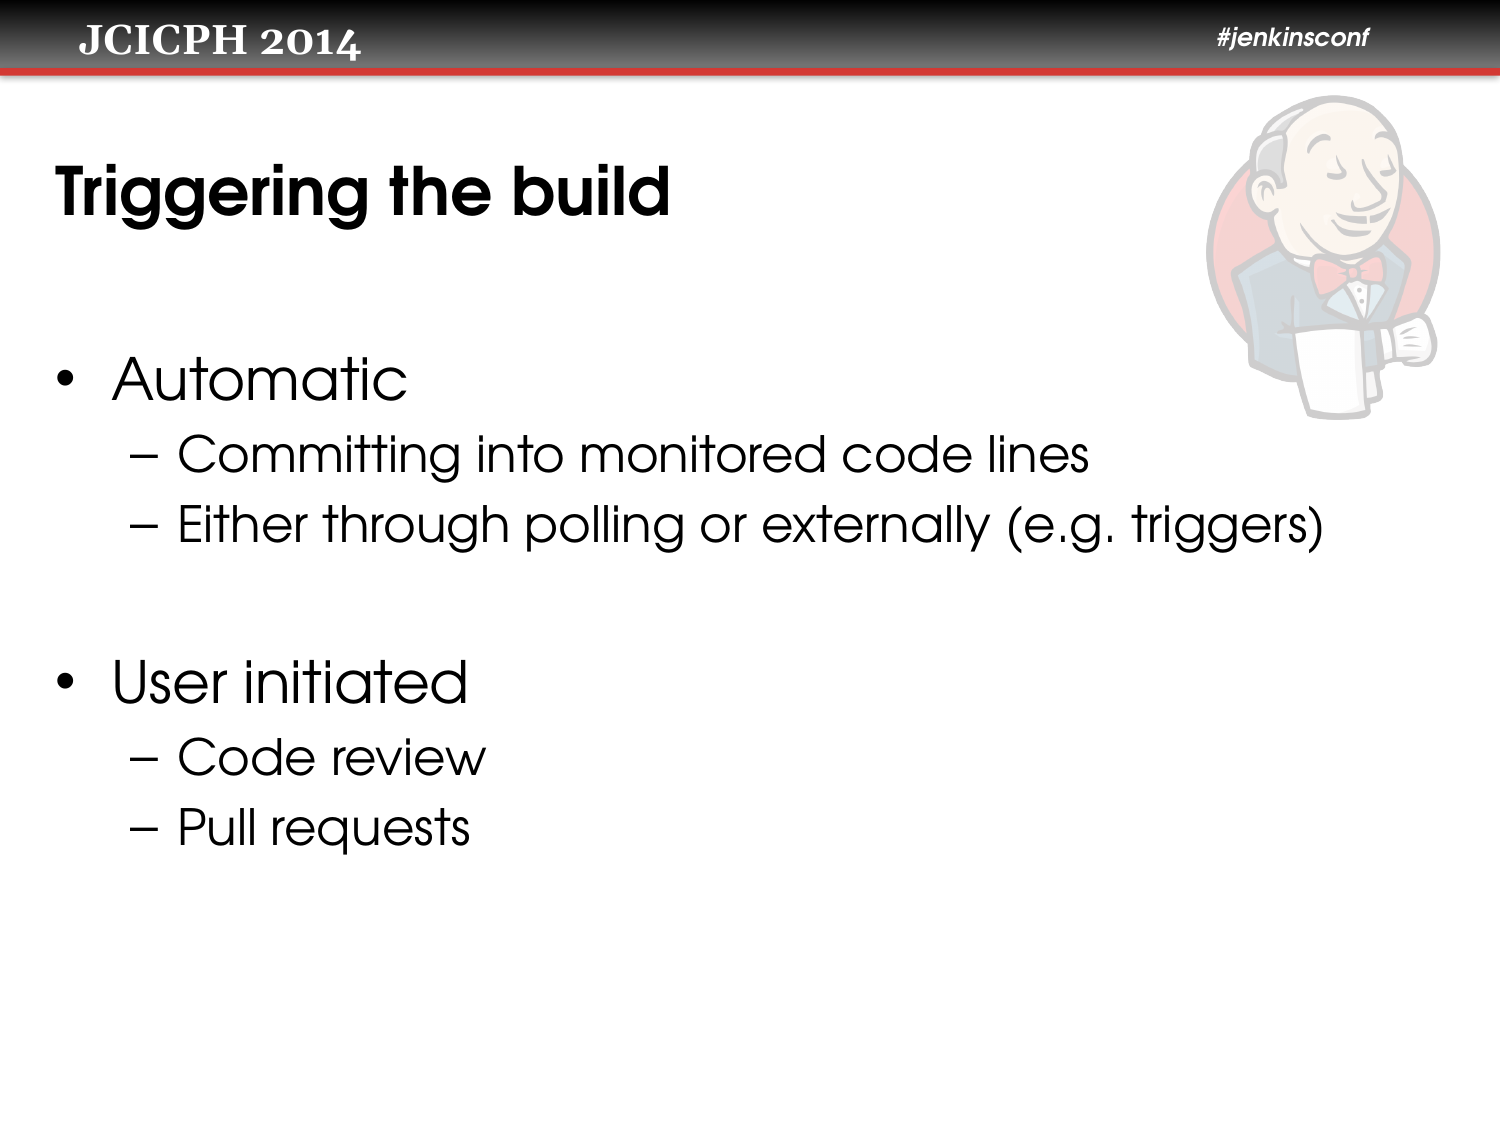

# Triggering the build
Automatic
Committing into monitored code lines
Either through polling or externally (e.g. triggers)

User initiated
Code review
Pull requests